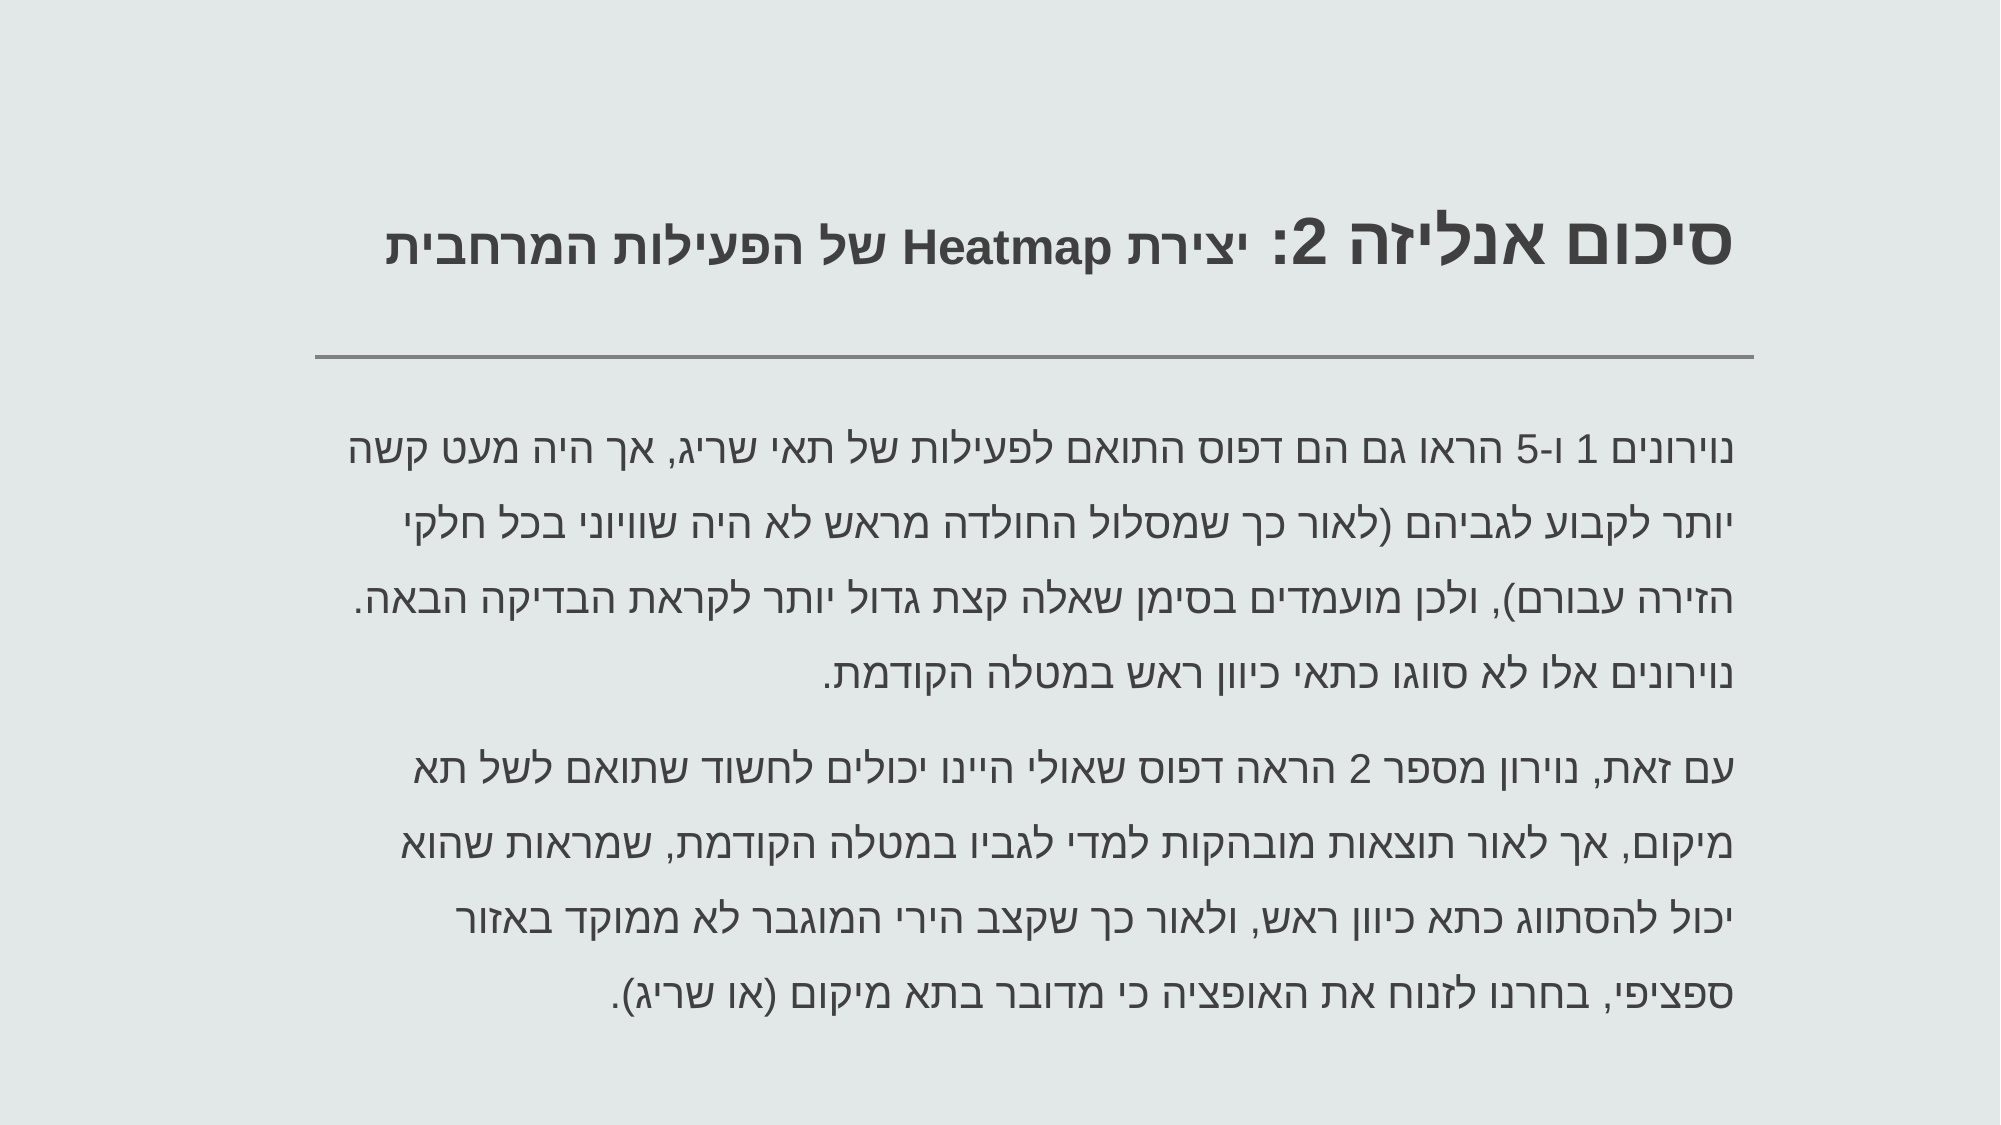

# סיכום אנליזה 2: יצירת Heatmap של הפעילות המרחבית
נוירונים 1 ו-5 הראו גם הם דפוס התואם לפעילות של תאי שריג, אך היה מעט קשה יותר לקבוע לגביהם (לאור כך שמסלול החולדה מראש לא היה שוויוני בכל חלקי הזירה עבורם), ולכן מועמדים בסימן שאלה קצת גדול יותר לקראת הבדיקה הבאה. נוירונים אלו לא סווגו כתאי כיוון ראש במטלה הקודמת.
עם זאת, נוירון מספר 2 הראה דפוס שאולי היינו יכולים לחשוד שתואם לשל תא מיקום, אך לאור תוצאות מובהקות למדי לגביו במטלה הקודמת, שמראות שהוא יכול להסתווג כתא כיוון ראש, ולאור כך שקצב הירי המוגבר לא ממוקד באזור ספציפי, בחרנו לזנוח את האופציה כי מדובר בתא מיקום (או שריג).